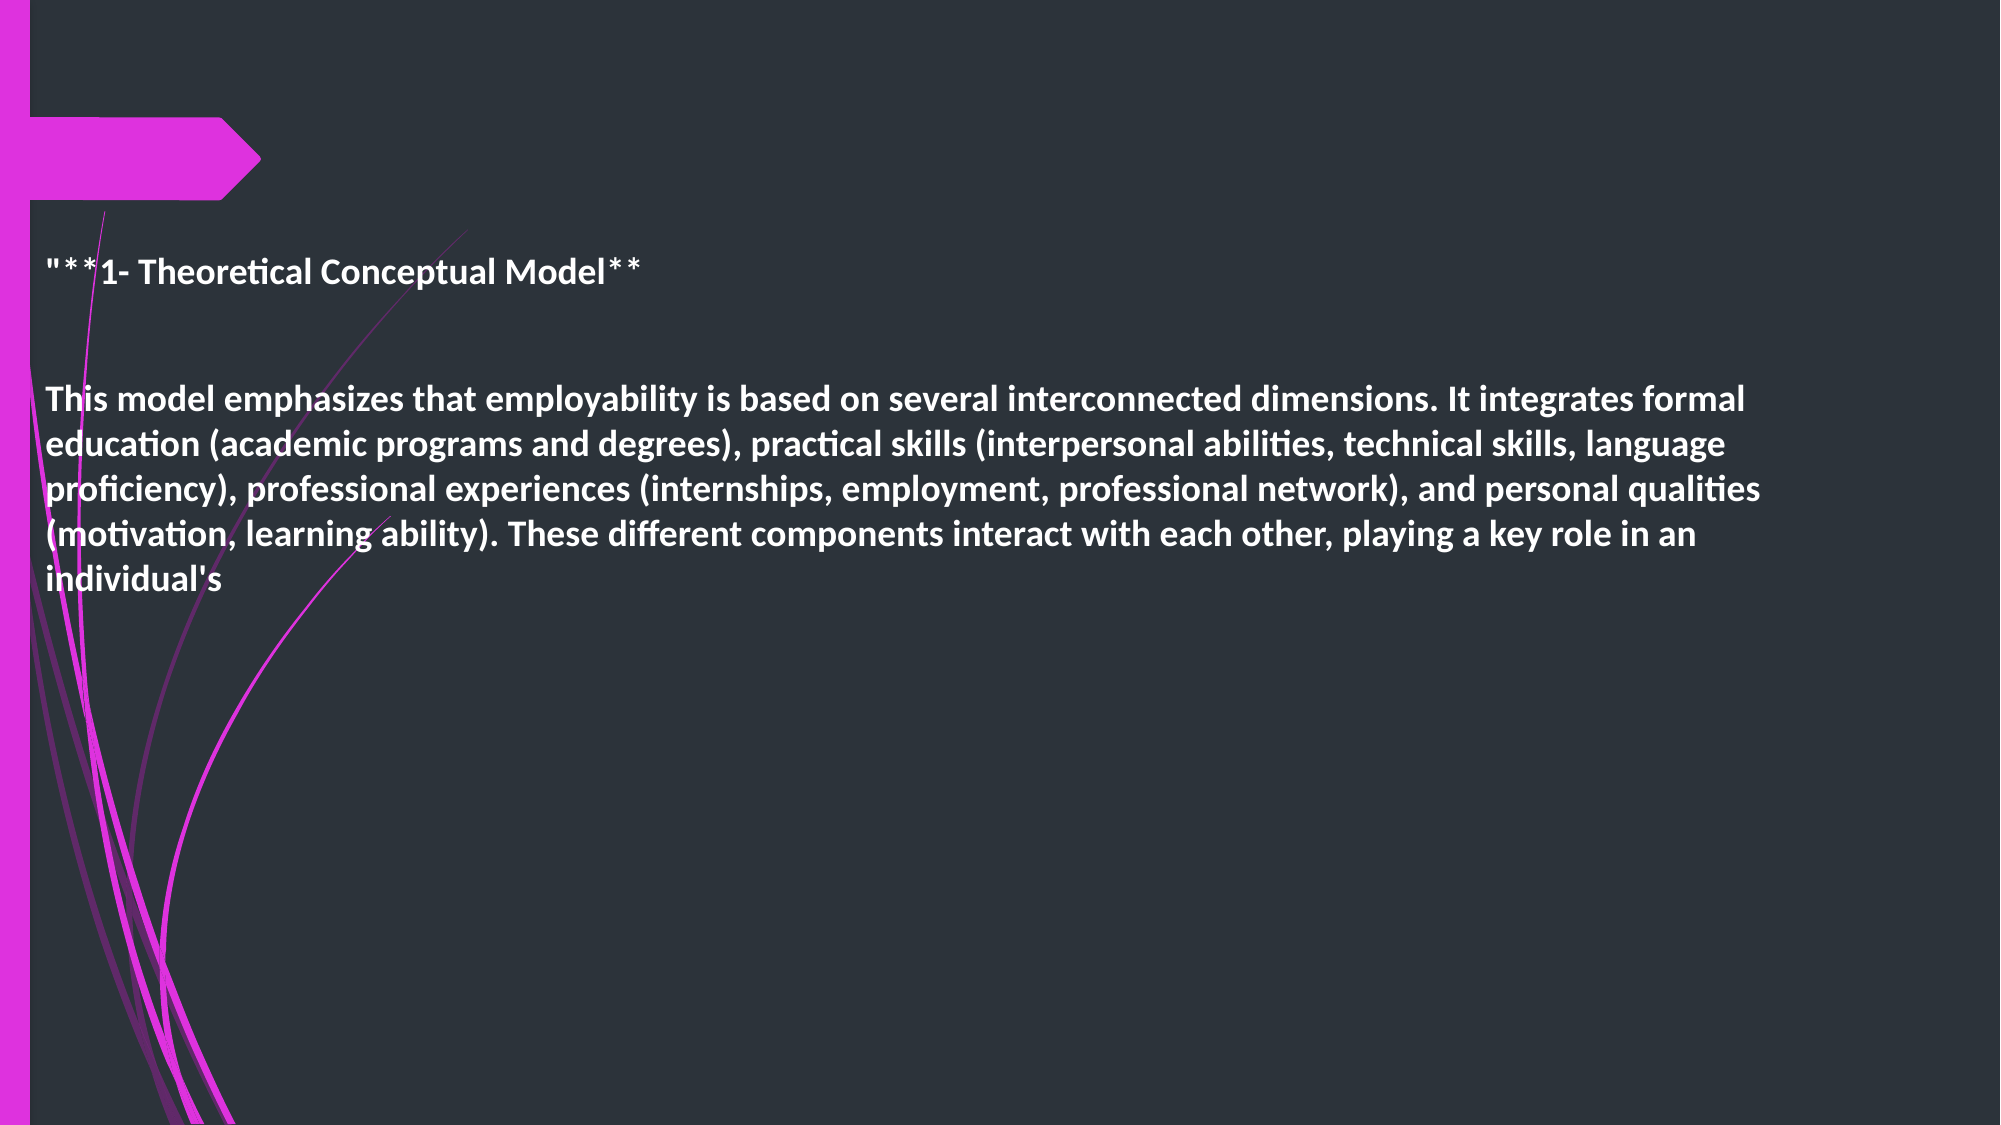

"**1- Theoretical Conceptual Model**

This model emphasizes that employability is based on several interconnected dimensions. It integrates formal education (academic programs and degrees), practical skills (interpersonal abilities, technical skills, language proficiency), professional experiences (internships, employment, professional network), and personal qualities (motivation, learning ability). These different components interact with each other, playing a key role in an individual's